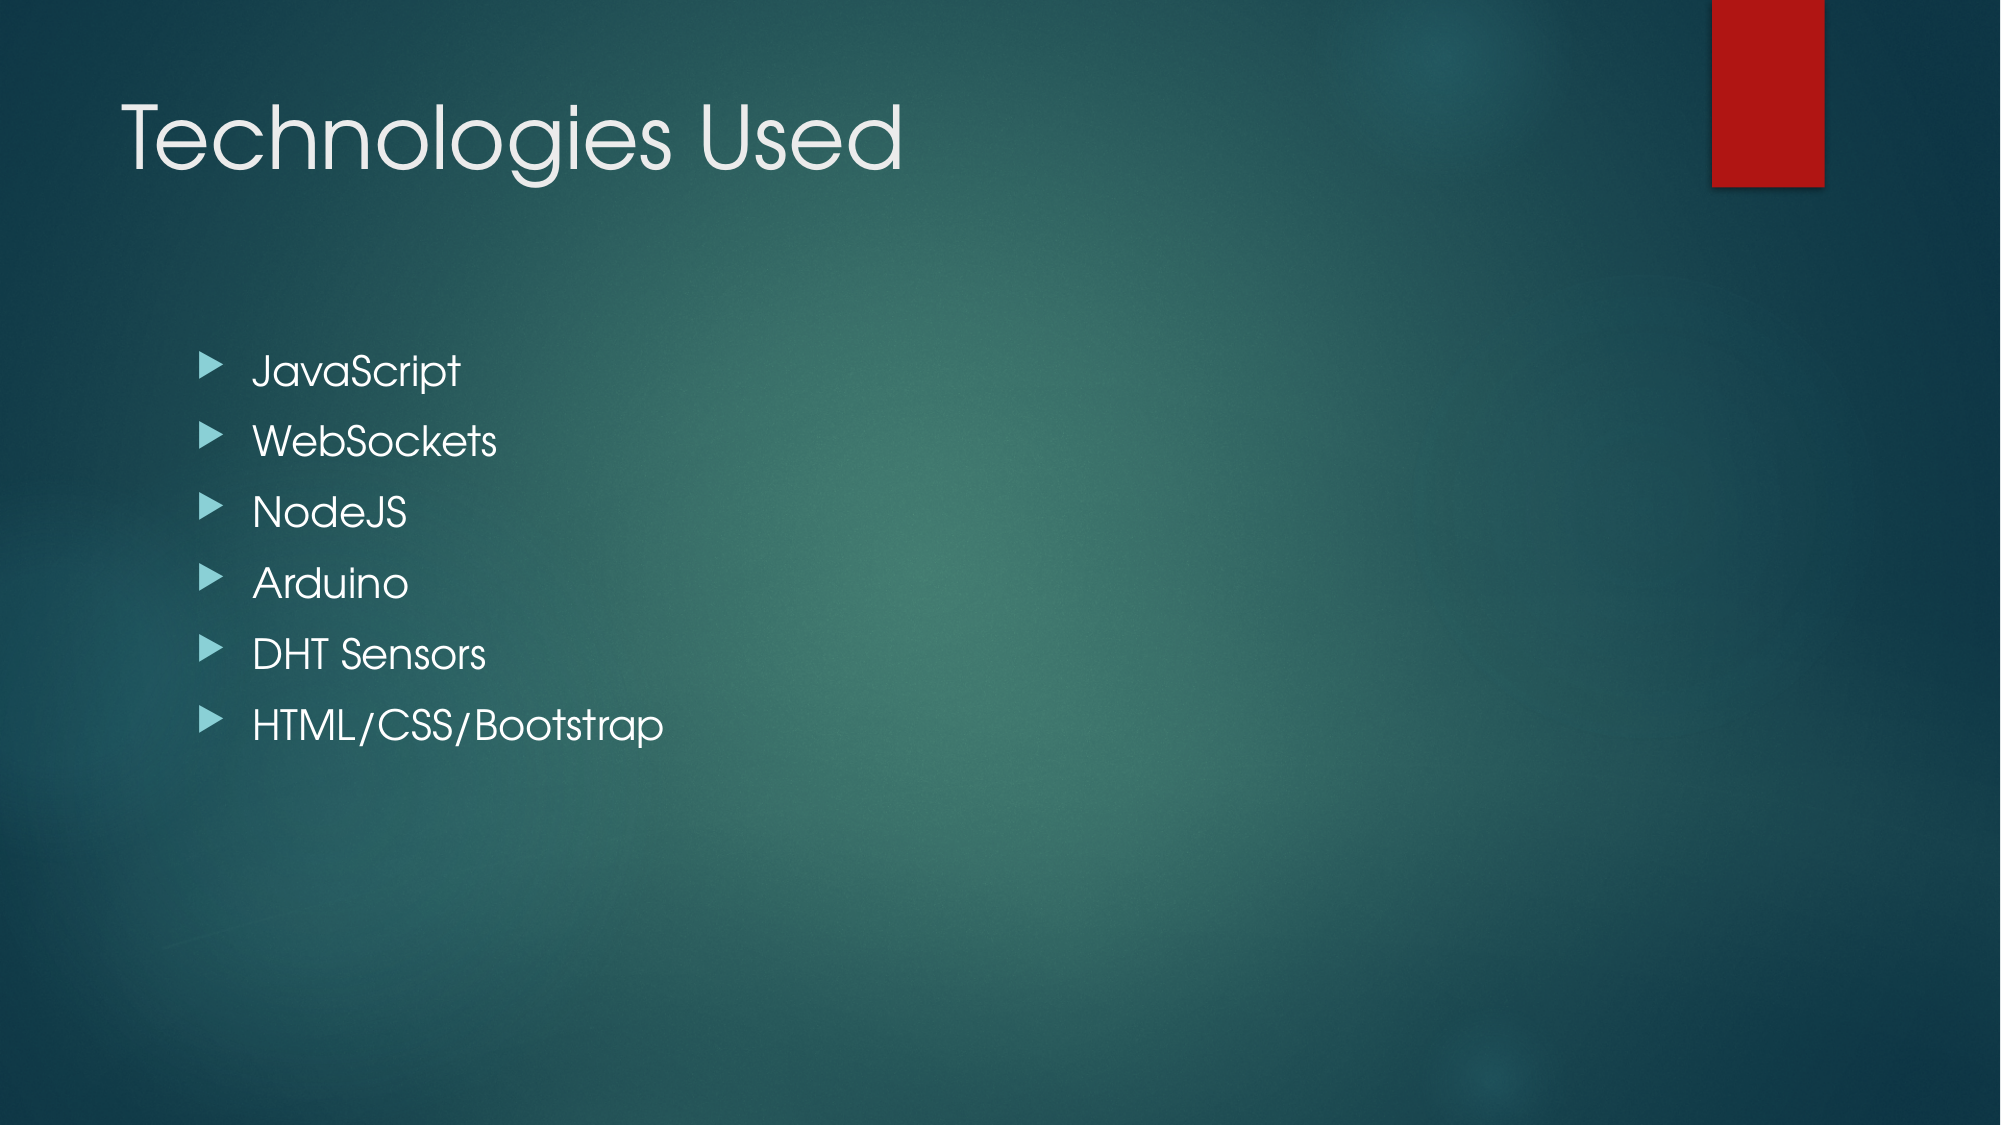

# Technologies Used
JavaScript
WebSockets
NodeJS
Arduino
DHT Sensors
HTML/CSS/Bootstrap